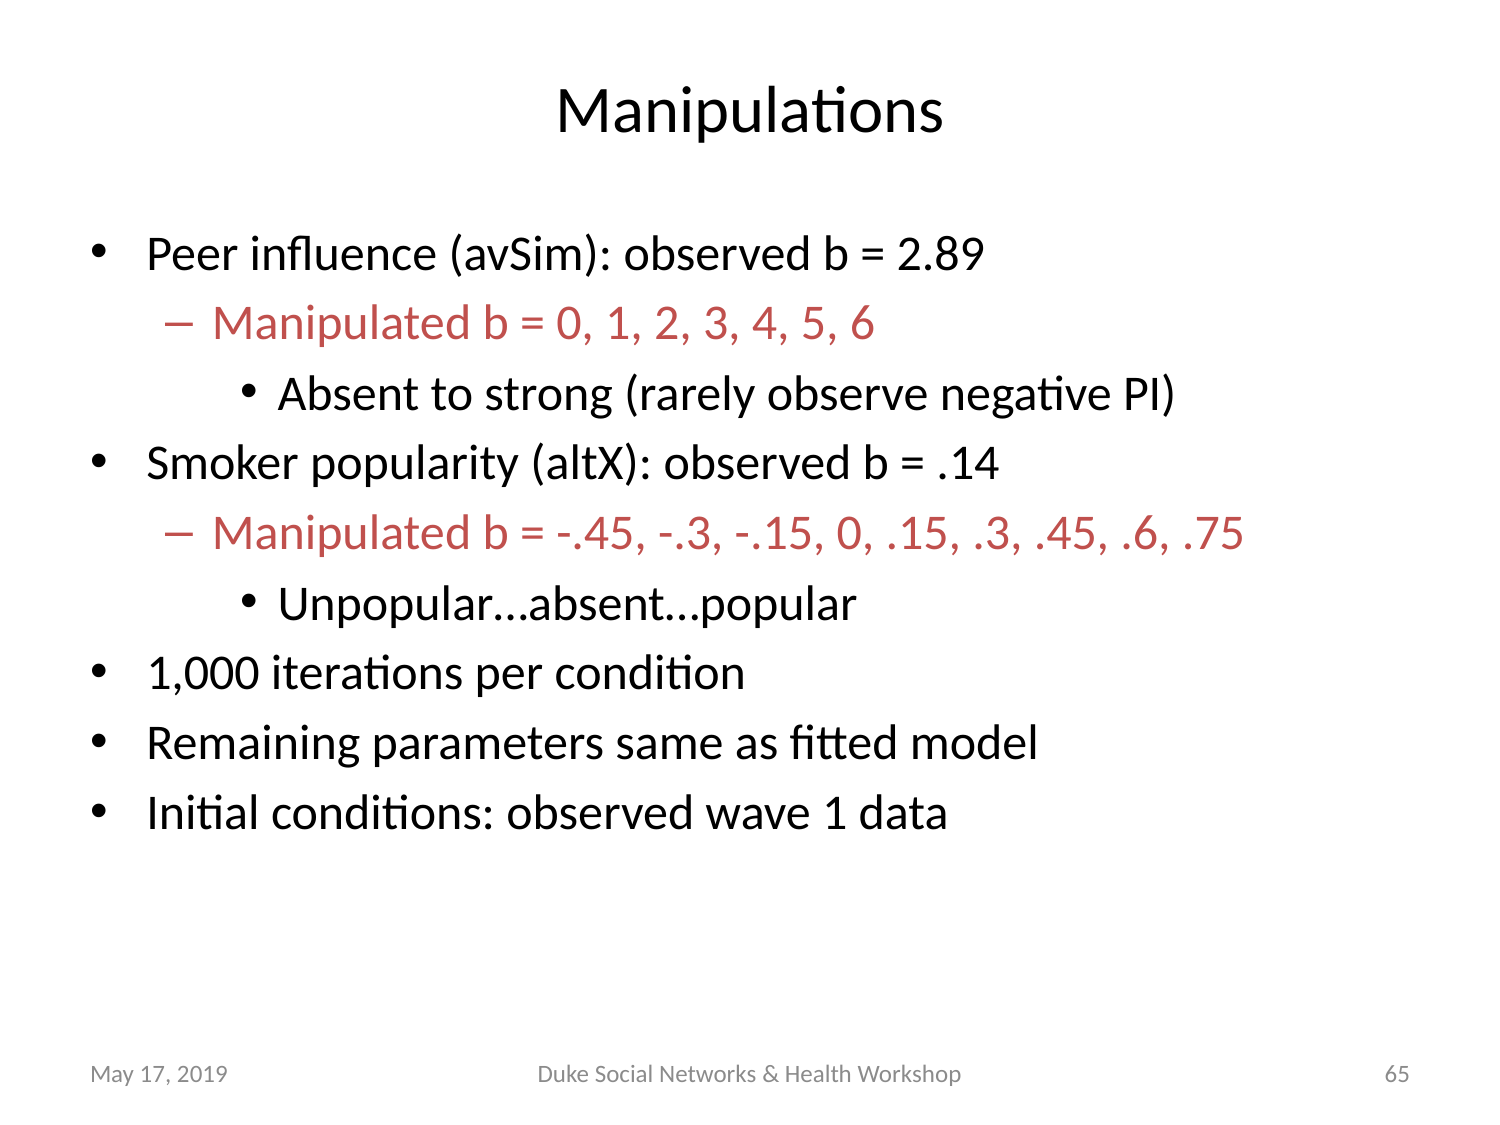

# Manipulations
Peer influence (avSim): observed b = 2.89
Manipulated b = 0, 1, 2, 3, 4, 5, 6
Absent to strong (rarely observe negative PI)
Smoker popularity (altX): observed b = .14
Manipulated b = -.45, -.3, -.15, 0, .15, .3, .45, .6, .75
Unpopular…absent…popular
1,000 iterations per condition
Remaining parameters same as fitted model
Initial conditions: observed wave 1 data
May 17, 2019
Duke Social Networks & Health Workshop
65